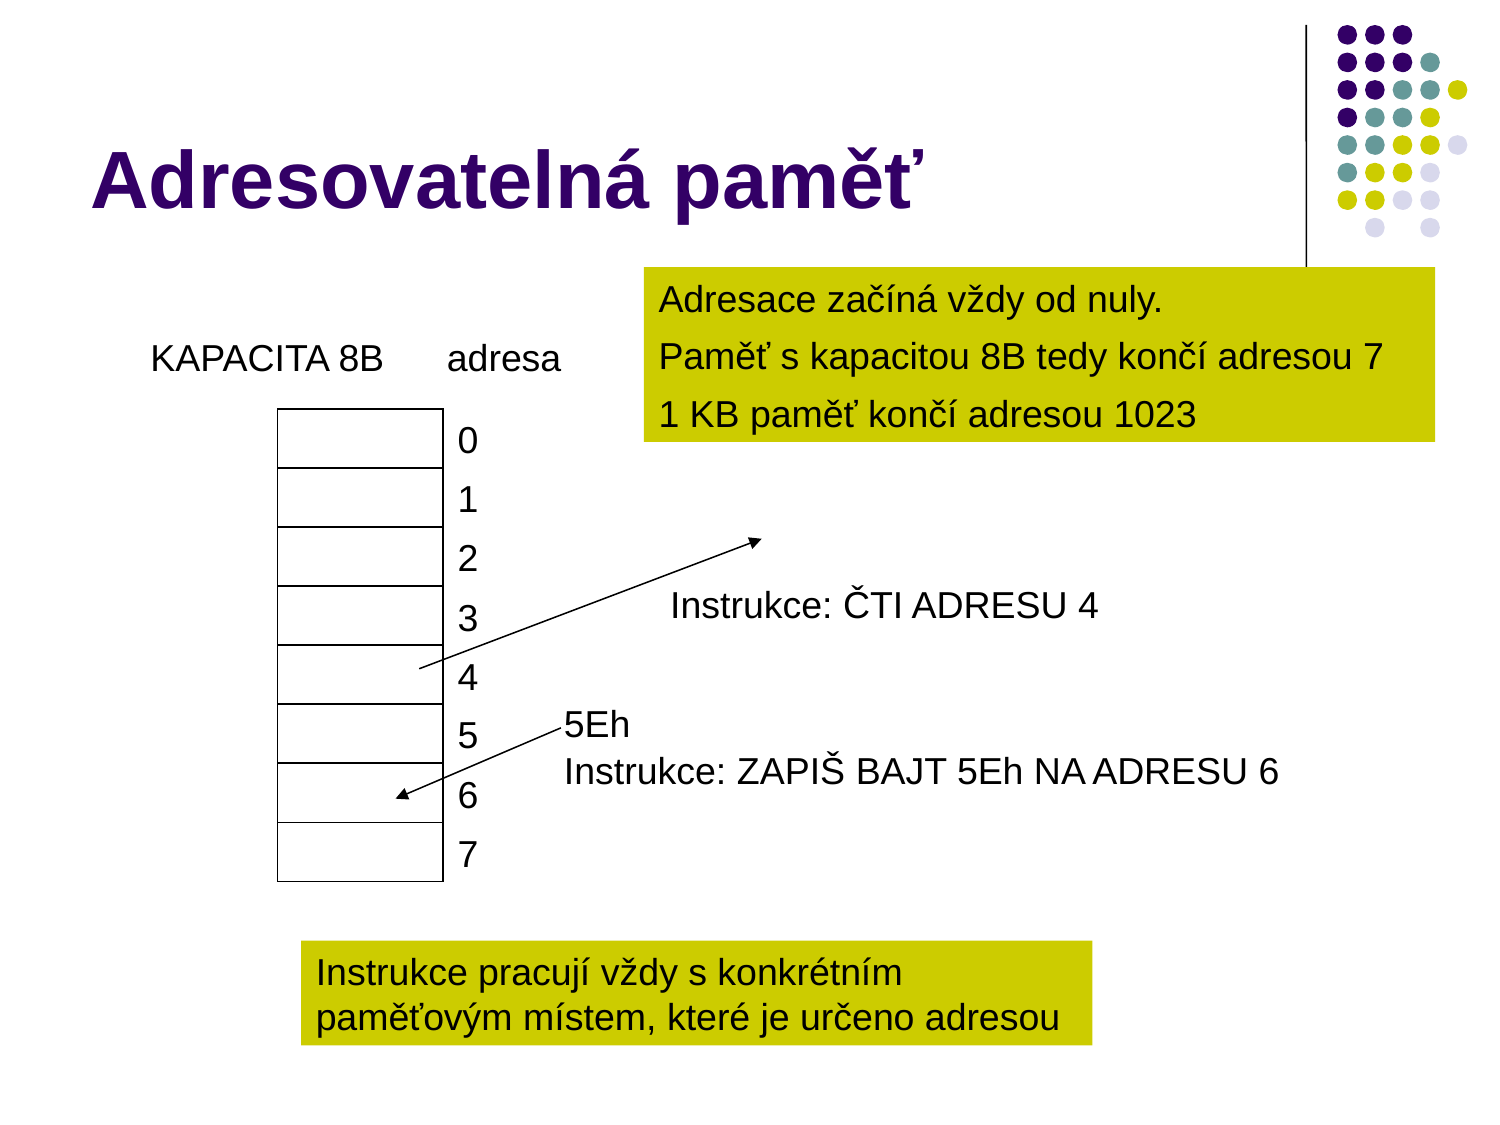

# Adresovatelná paměť
Adresace začíná vždy od nuly.
Paměť s kapacitou 8B tedy končí adresou 7
1 KB paměť končí adresou 1023
KAPACITA 8B      adresa

0

1

2

Instrukce: ČTI ADRESU 4

3

4
5Eh

5

Instrukce: ZAPIŠ BAJT 5Eh NA ADRESU 6

6

7
Instrukce pracují vždy s konkrétním paměťovým místem, které je určeno adresou